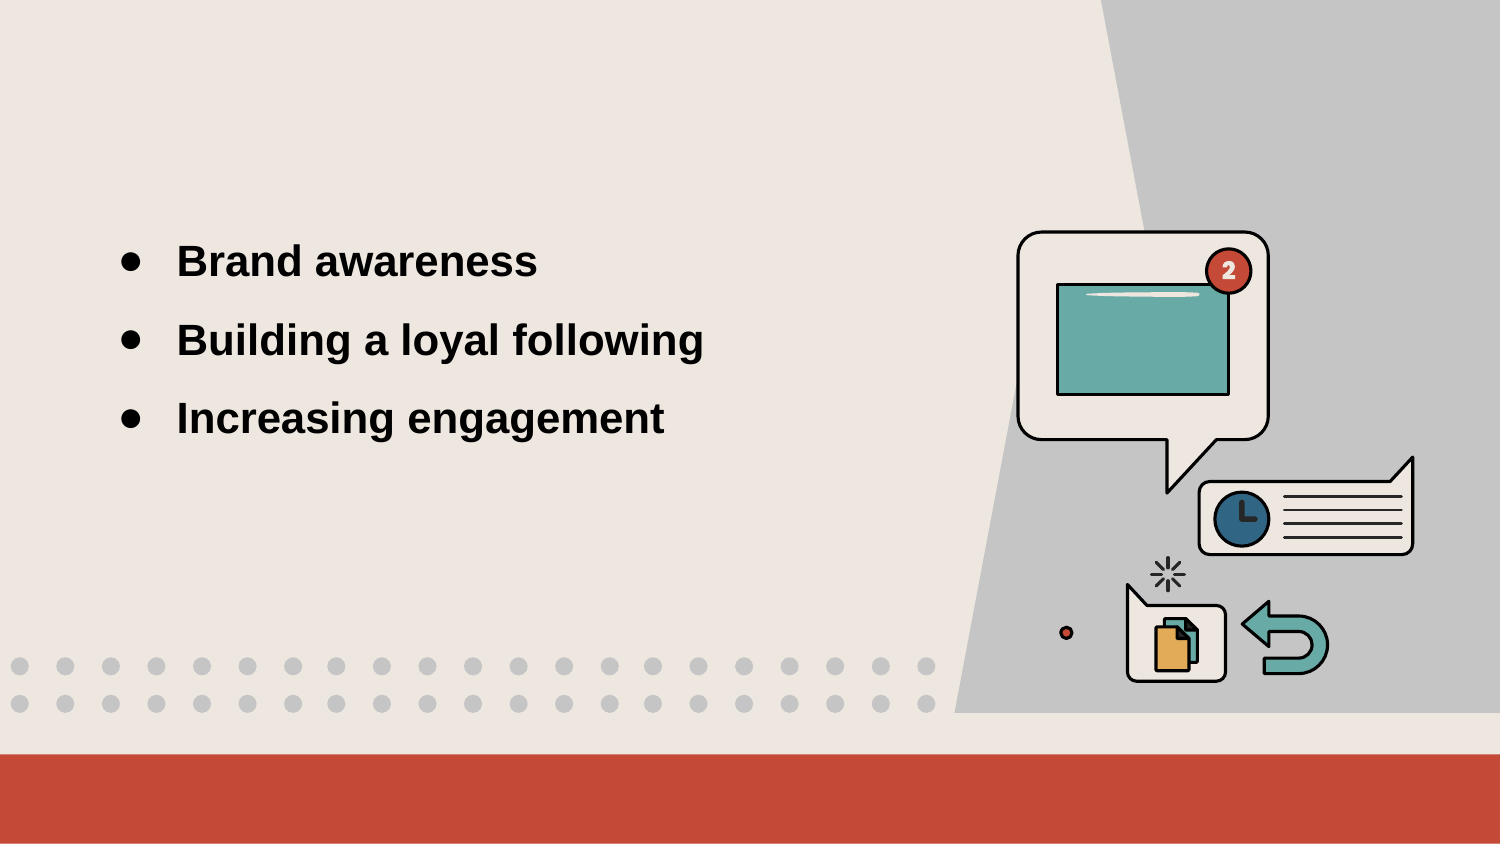

Brand awareness
Building a loyal following
Increasing engagement